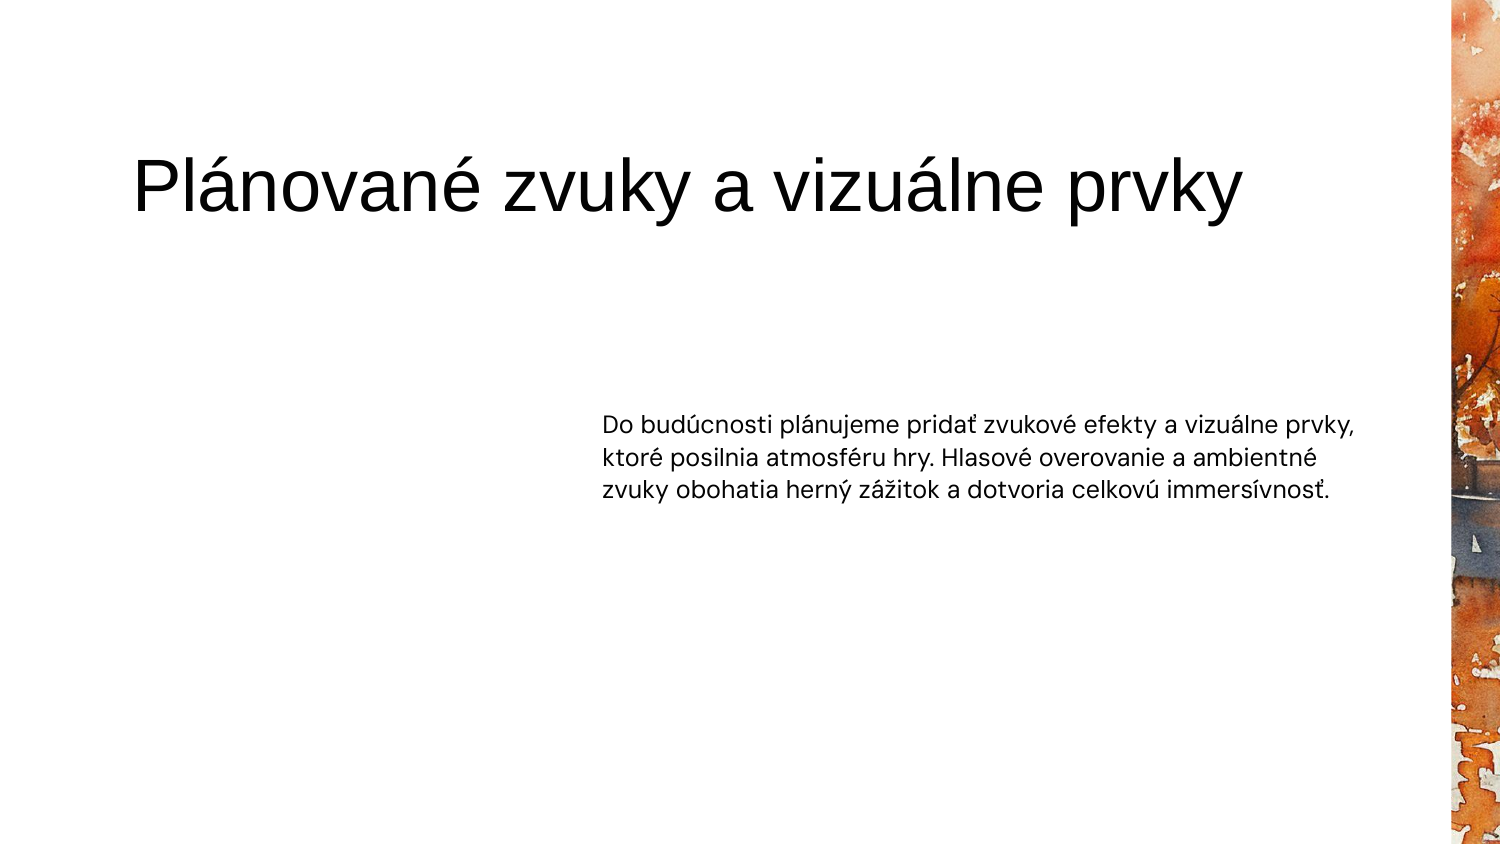

# Plánované zvuky a vizuálne prvky
Do budúcnosti plánujeme pridať zvukové efekty a vizuálne prvky, ktoré posilnia atmosféru hry. Hlasové overovanie a ambientné zvuky obohatia herný zážitok a dotvoria celkovú immersívnosť.